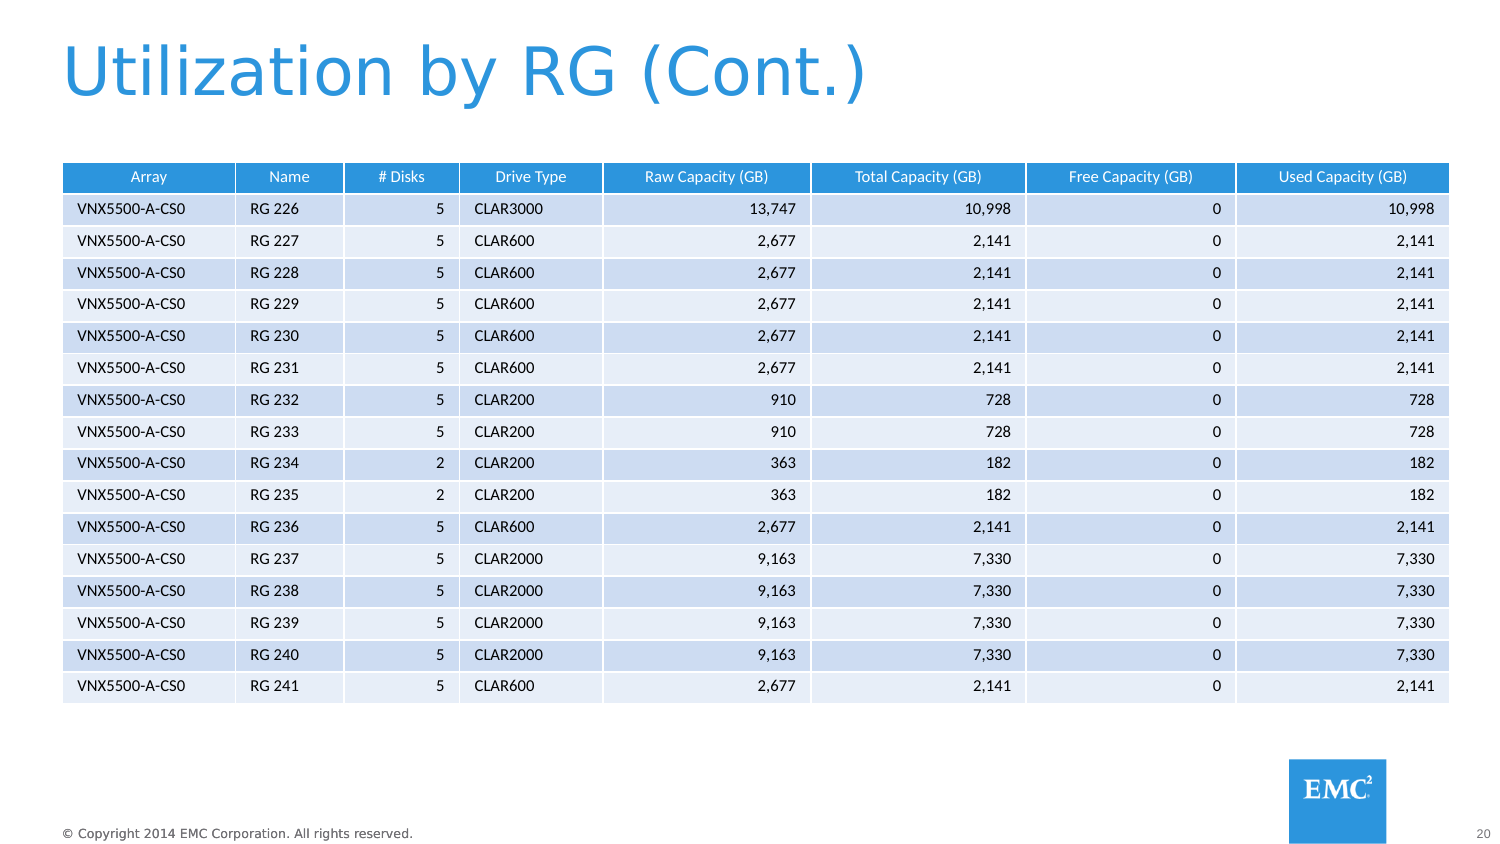

# Utilization by RG (Cont.)
| Array | Name | # Disks | Drive Type | Raw Capacity (GB) | Total Capacity (GB) | Free Capacity (GB) | Used Capacity (GB) |
| --- | --- | --- | --- | --- | --- | --- | --- |
| VNX5500-A-CS0 | RG 226 | 5 | CLAR3000 | 13,747 | 10,998 | 0 | 10,998 |
| VNX5500-A-CS0 | RG 227 | 5 | CLAR600 | 2,677 | 2,141 | 0 | 2,141 |
| VNX5500-A-CS0 | RG 228 | 5 | CLAR600 | 2,677 | 2,141 | 0 | 2,141 |
| VNX5500-A-CS0 | RG 229 | 5 | CLAR600 | 2,677 | 2,141 | 0 | 2,141 |
| VNX5500-A-CS0 | RG 230 | 5 | CLAR600 | 2,677 | 2,141 | 0 | 2,141 |
| VNX5500-A-CS0 | RG 231 | 5 | CLAR600 | 2,677 | 2,141 | 0 | 2,141 |
| VNX5500-A-CS0 | RG 232 | 5 | CLAR200 | 910 | 728 | 0 | 728 |
| VNX5500-A-CS0 | RG 233 | 5 | CLAR200 | 910 | 728 | 0 | 728 |
| VNX5500-A-CS0 | RG 234 | 2 | CLAR200 | 363 | 182 | 0 | 182 |
| VNX5500-A-CS0 | RG 235 | 2 | CLAR200 | 363 | 182 | 0 | 182 |
| VNX5500-A-CS0 | RG 236 | 5 | CLAR600 | 2,677 | 2,141 | 0 | 2,141 |
| VNX5500-A-CS0 | RG 237 | 5 | CLAR2000 | 9,163 | 7,330 | 0 | 7,330 |
| VNX5500-A-CS0 | RG 238 | 5 | CLAR2000 | 9,163 | 7,330 | 0 | 7,330 |
| VNX5500-A-CS0 | RG 239 | 5 | CLAR2000 | 9,163 | 7,330 | 0 | 7,330 |
| VNX5500-A-CS0 | RG 240 | 5 | CLAR2000 | 9,163 | 7,330 | 0 | 7,330 |
| VNX5500-A-CS0 | RG 241 | 5 | CLAR600 | 2,677 | 2,141 | 0 | 2,141 |